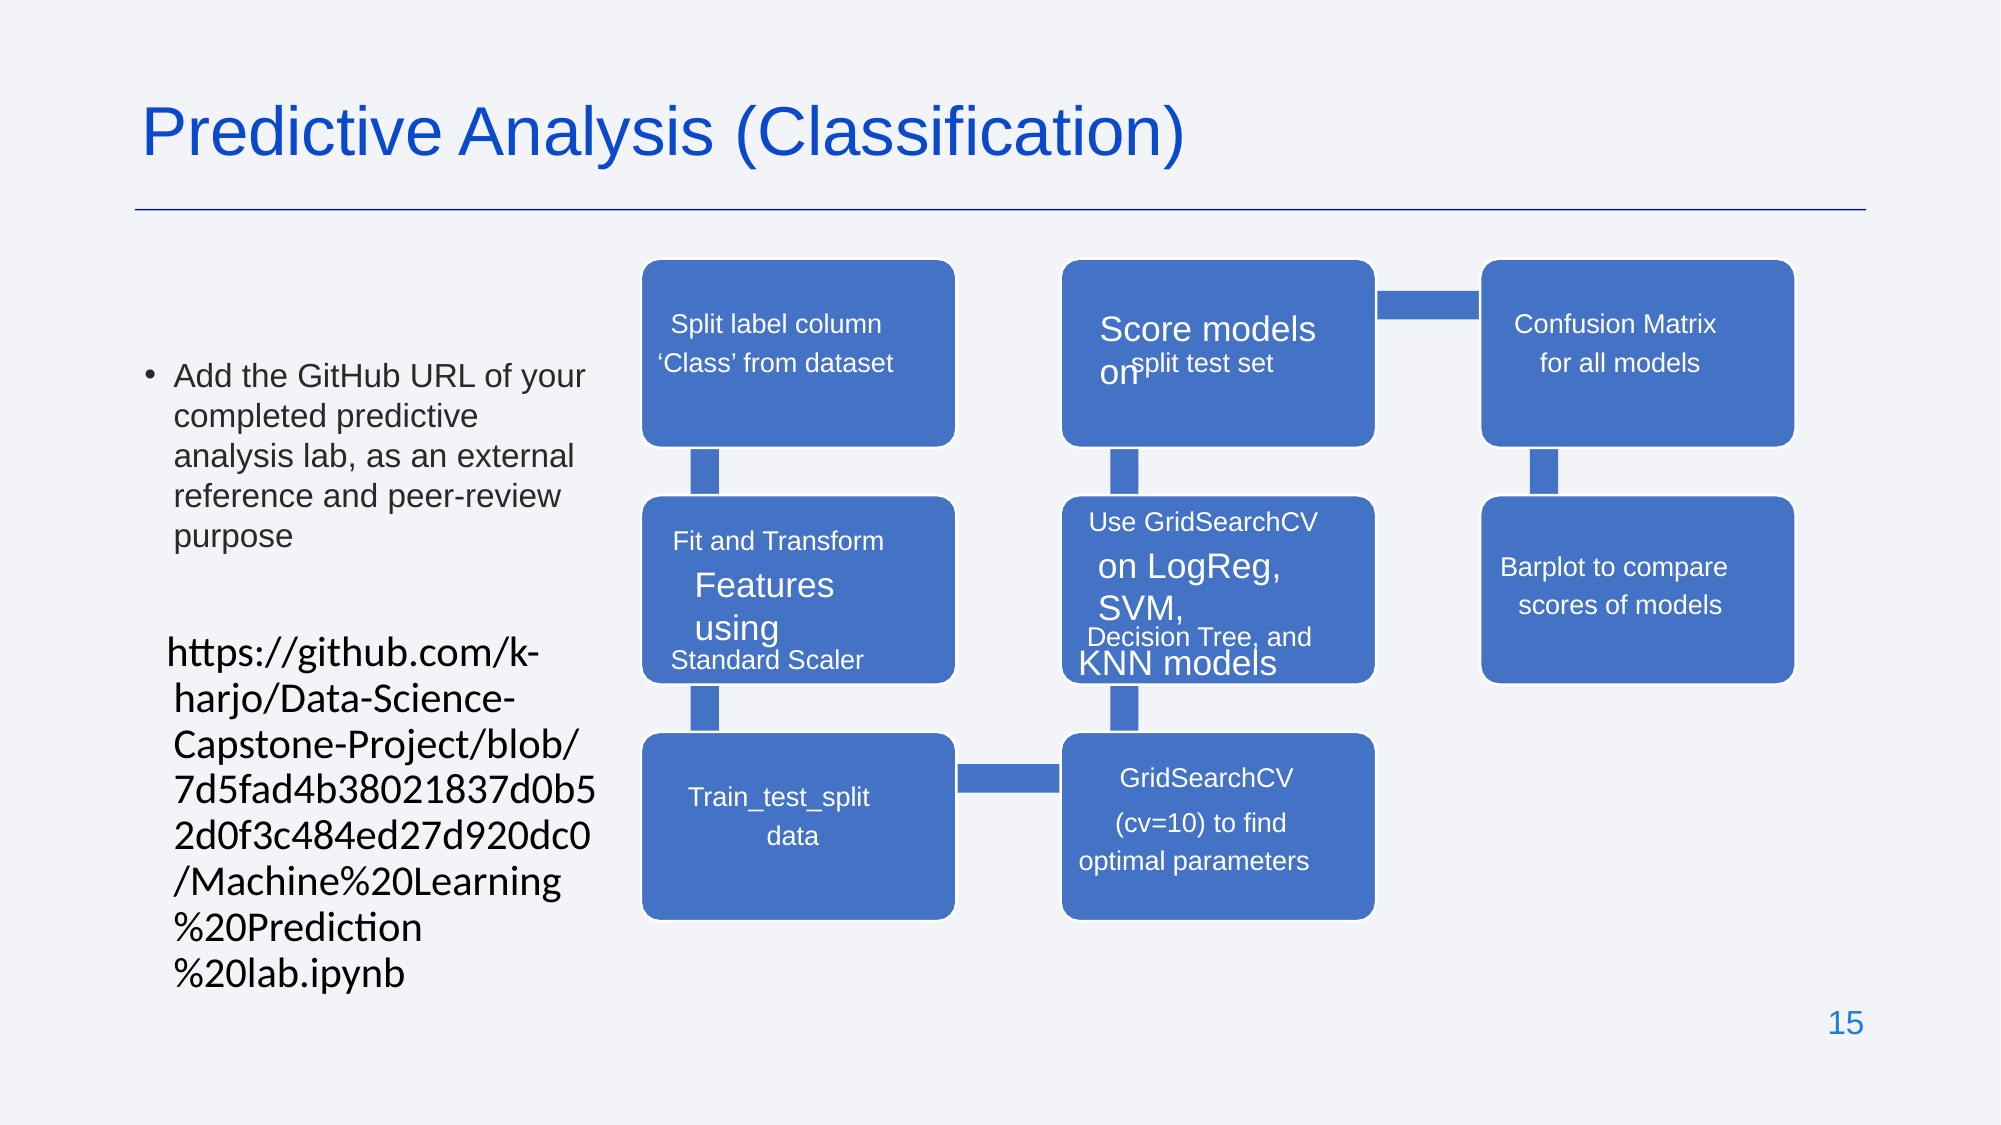

Predictive Analysis (Classification)

Add the GitHub URL of your completed predictive analysis lab, as an external reference and peer-review purpose

https://github.com/k-harjo/Data-Science-Capstone-Project/blob/7d5fad4b38021837d0b52d0f3c484ed27d920dc0/Machine%20Learning%20Prediction%20lab.ipynb
Split label column
Score models on
Confusion Matrix

‘Class’ from dataset
split test set
for all models

Use GridSearchCV
Fit and Transform
Barplot to compare  scores of models
on LogReg, SVM,

Features using
Decision Tree, and
KNN models
Standard Scaler

GridSearchCV
Train_test_split
(cv=10) to find  optimal parameters
data
15